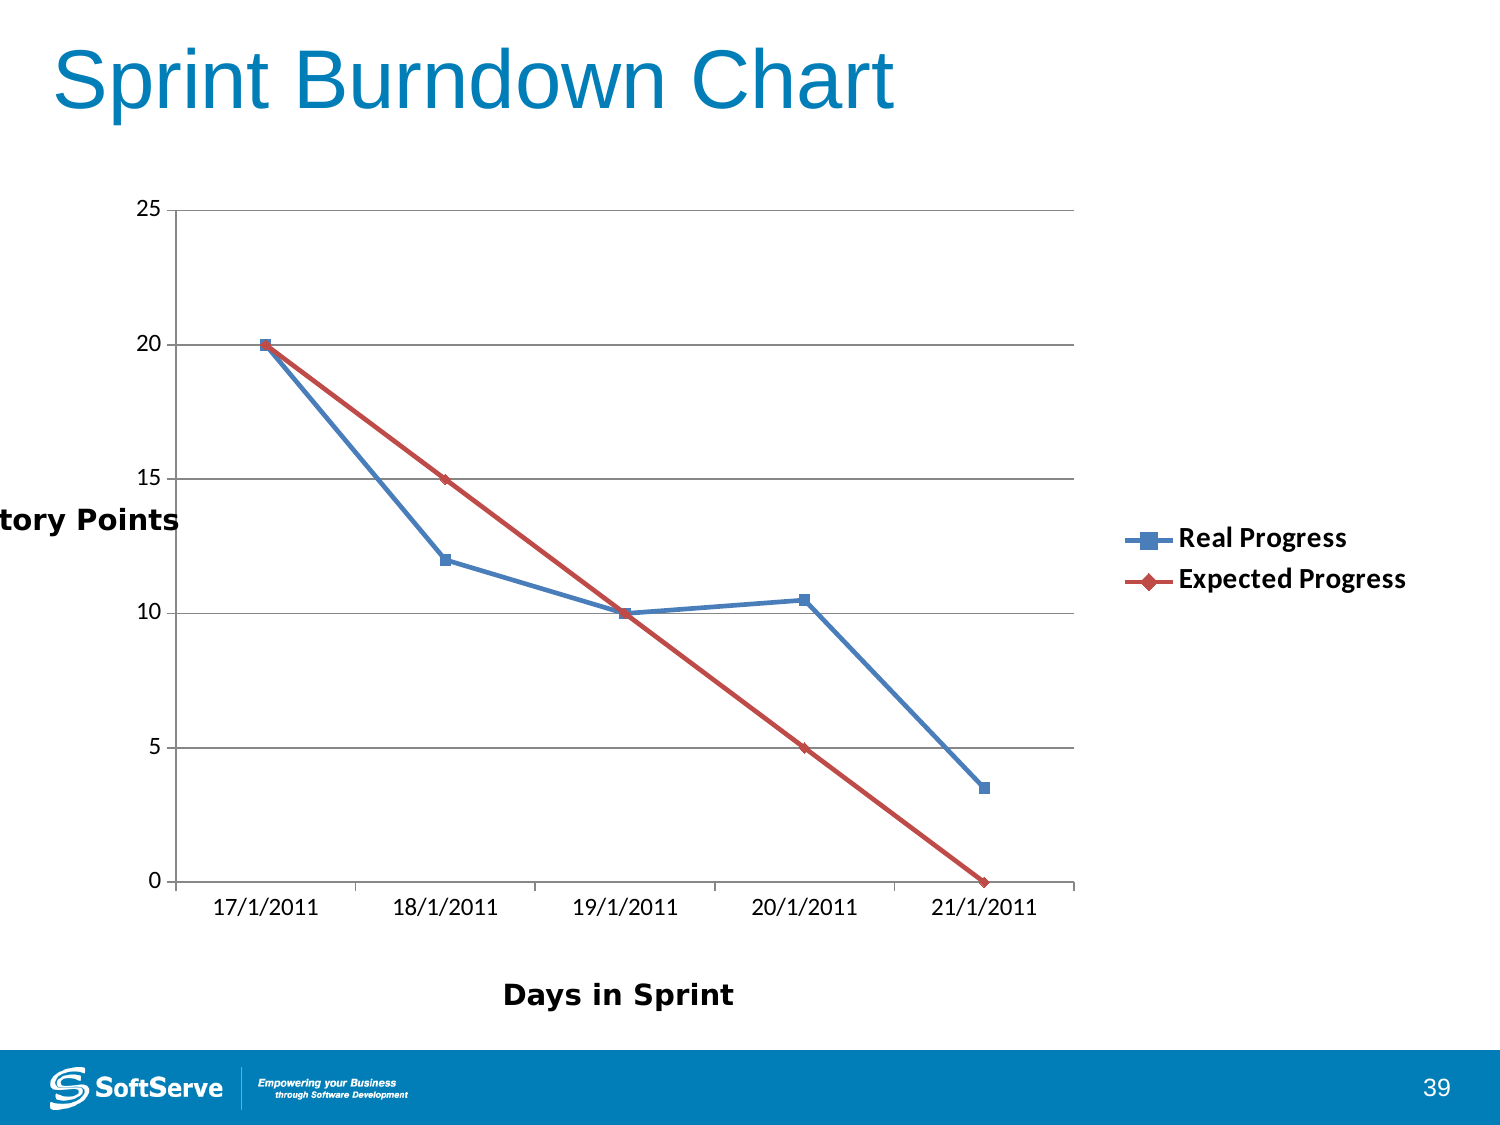

# Sprint Burndown Chart

### Chart

| Category |  |  |
|---|---|---|
| 17/1/2011 | 20.0 | 20.0 |
| 18/1/2011 | 12.0 | 15.0 |
| 19/1/2011 | 10.0 | 10.0 |
| 20/1/2011 | 10.5 | 5.0 |
| 21/1/2011 | 3.5 | 0.0 |
Story Points
Days in Sprint
39